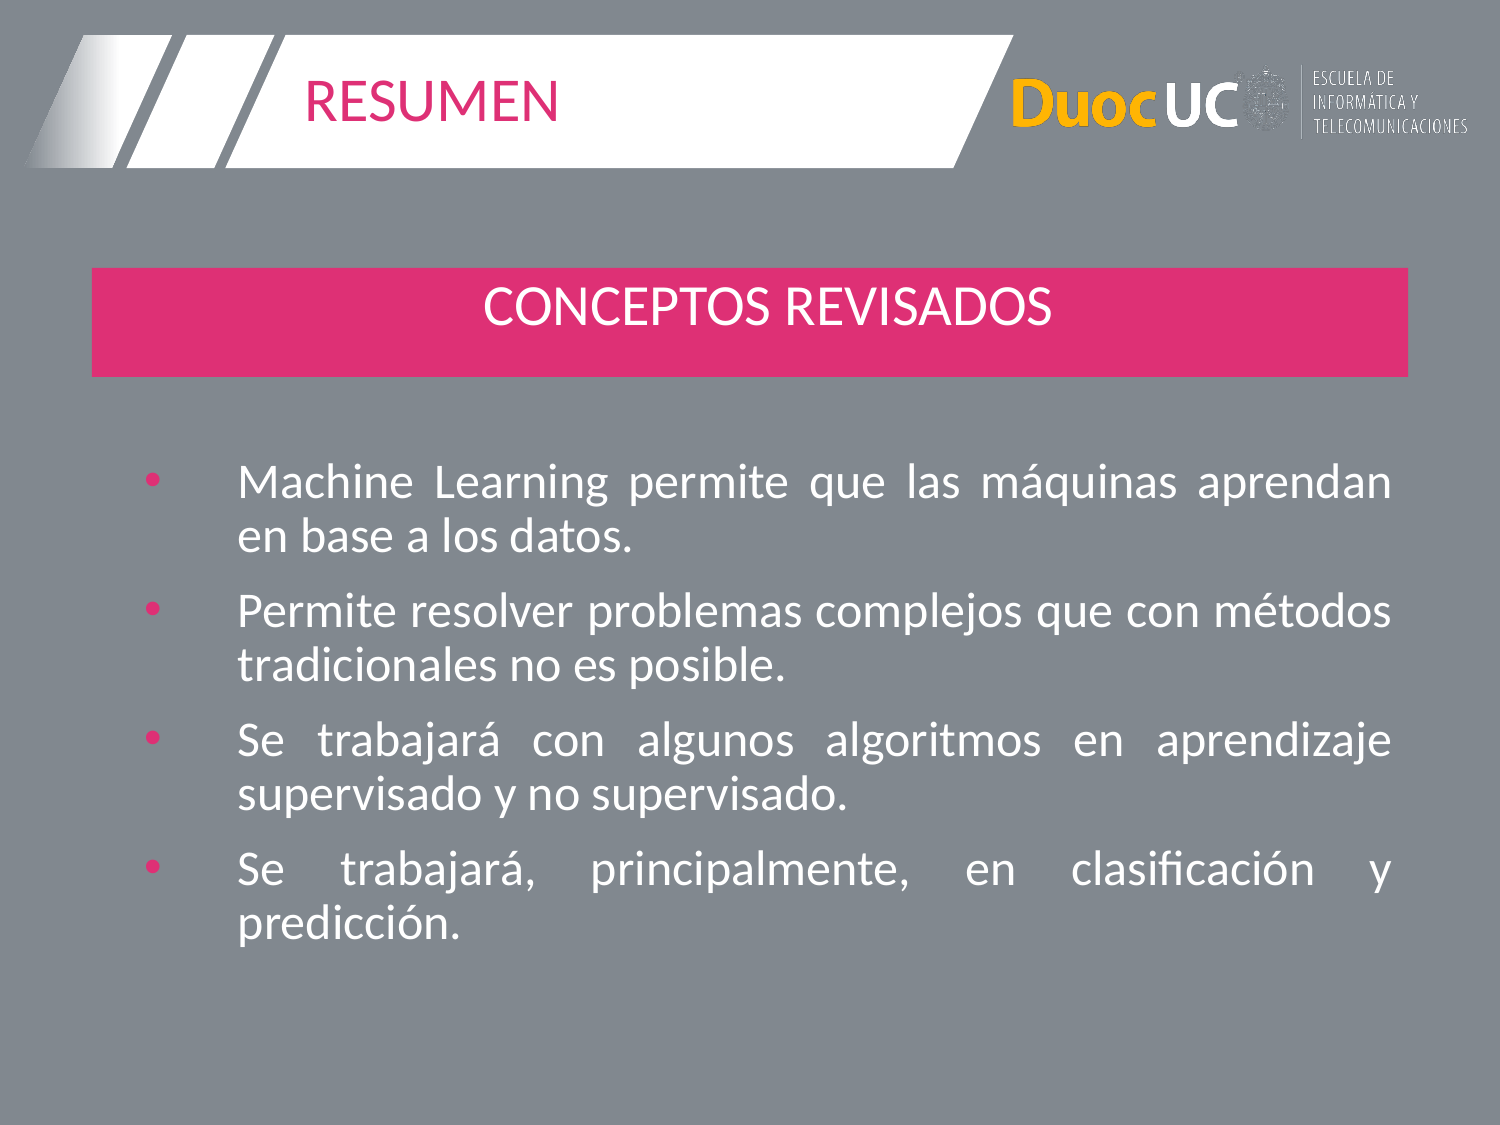

# RESUMEN
CONCEPTOS REVISADOS
Machine Learning permite que las máquinas aprendan en base a los datos.
Permite resolver problemas complejos que con métodos tradicionales no es posible.
Se trabajará con algunos algoritmos en aprendizaje supervisado y no supervisado.
Se trabajará, principalmente, en clasificación y predicción.